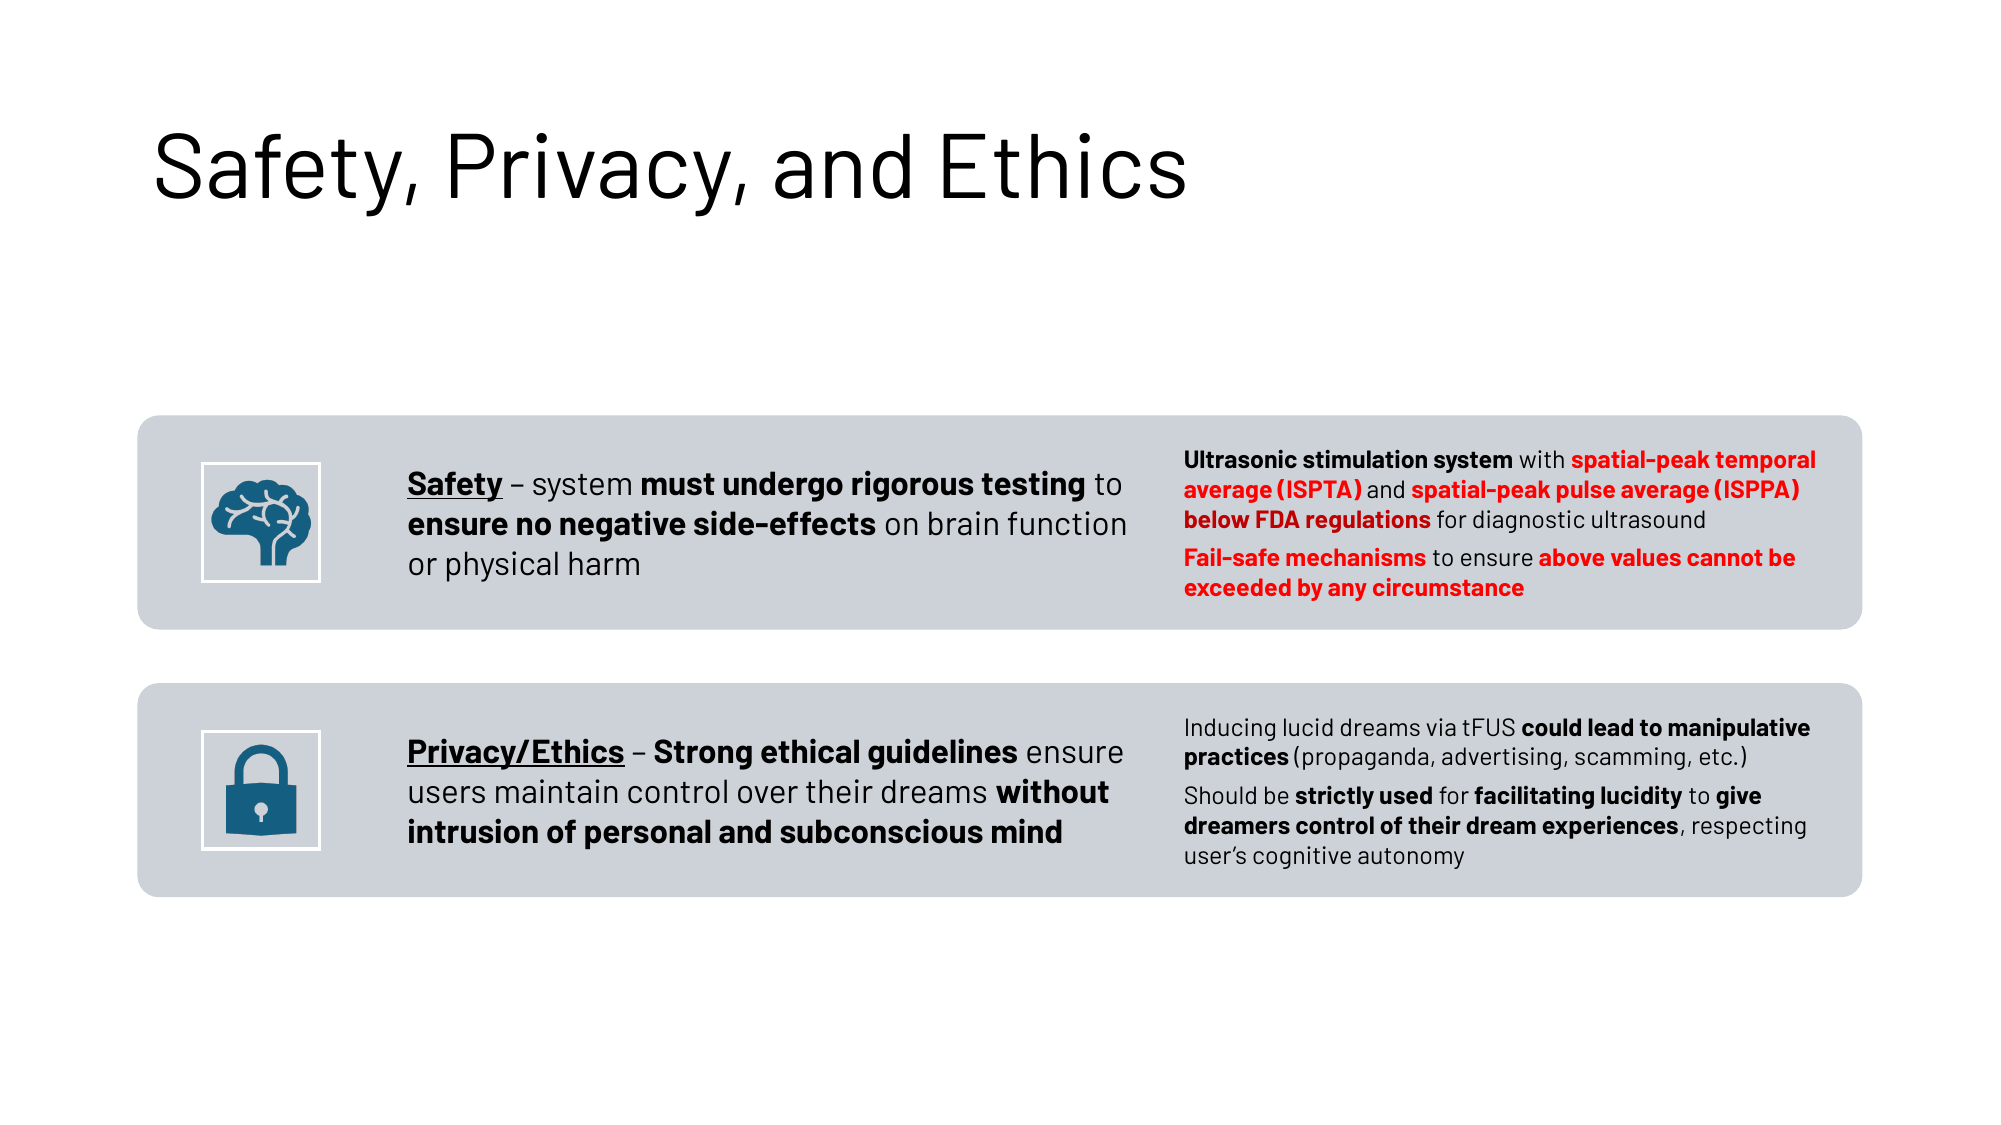

# Safety, Privacy, and Ethics
Safety – system must undergo rigorous testing to ensure no negative side-effects on brain function or physical harm
Ultrasonic stimulation system with spatial-peak temporal average (ISPTA) and spatial-peak pulse average (ISPPA) below FDA regulations for diagnostic ultrasound
Fail-safe mechanisms to ensure above values cannot be exceeded by any circumstance
Privacy/Ethics – Strong ethical guidelines ensure users maintain control over their dreams without intrusion of personal and subconscious mind
Inducing lucid dreams via tFUS could lead to manipulative practices (propaganda, advertising, scamming, etc.)
Should be strictly used for facilitating lucidity to give dreamers control of their dream experiences, respecting user’s cognitive autonomy